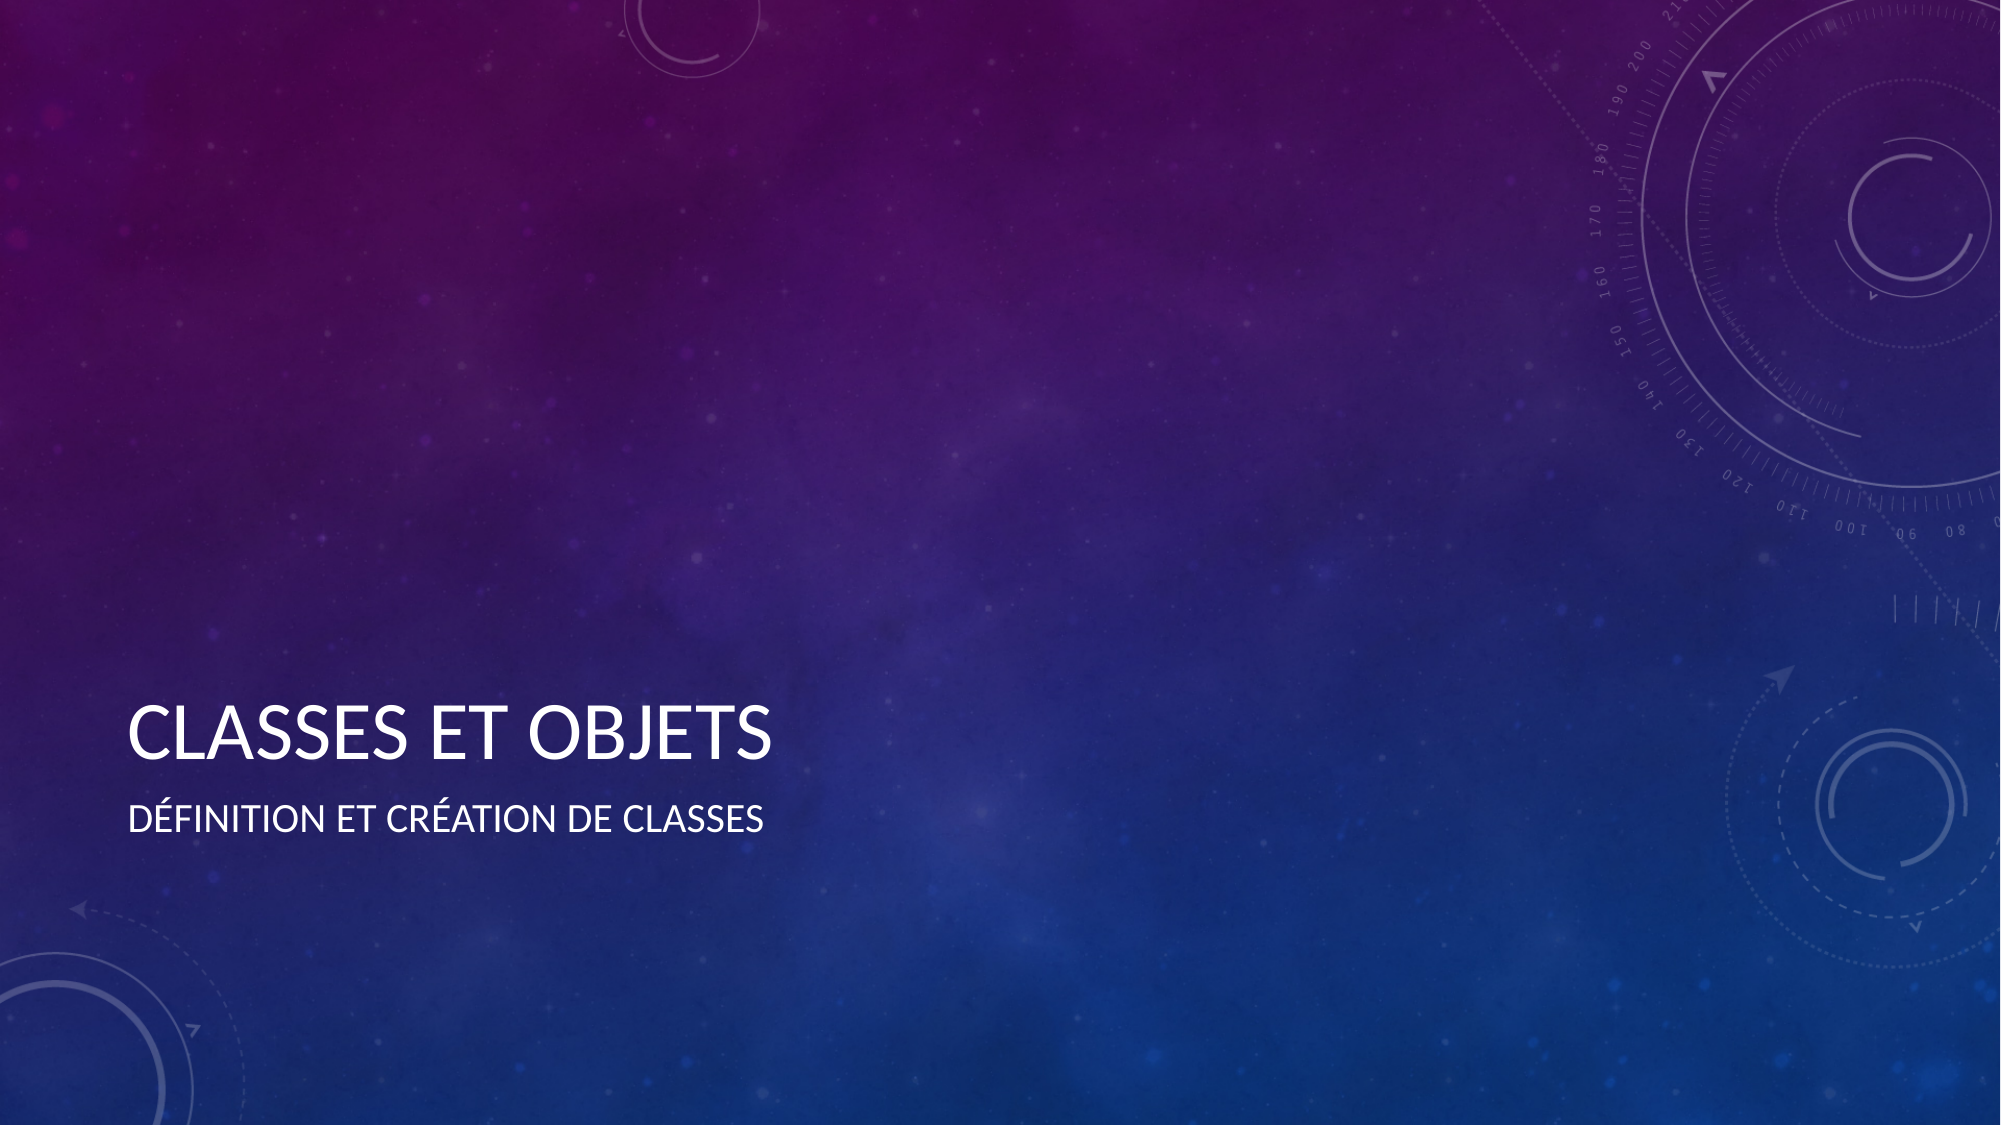

# Classes et objets
Définition et création de classes